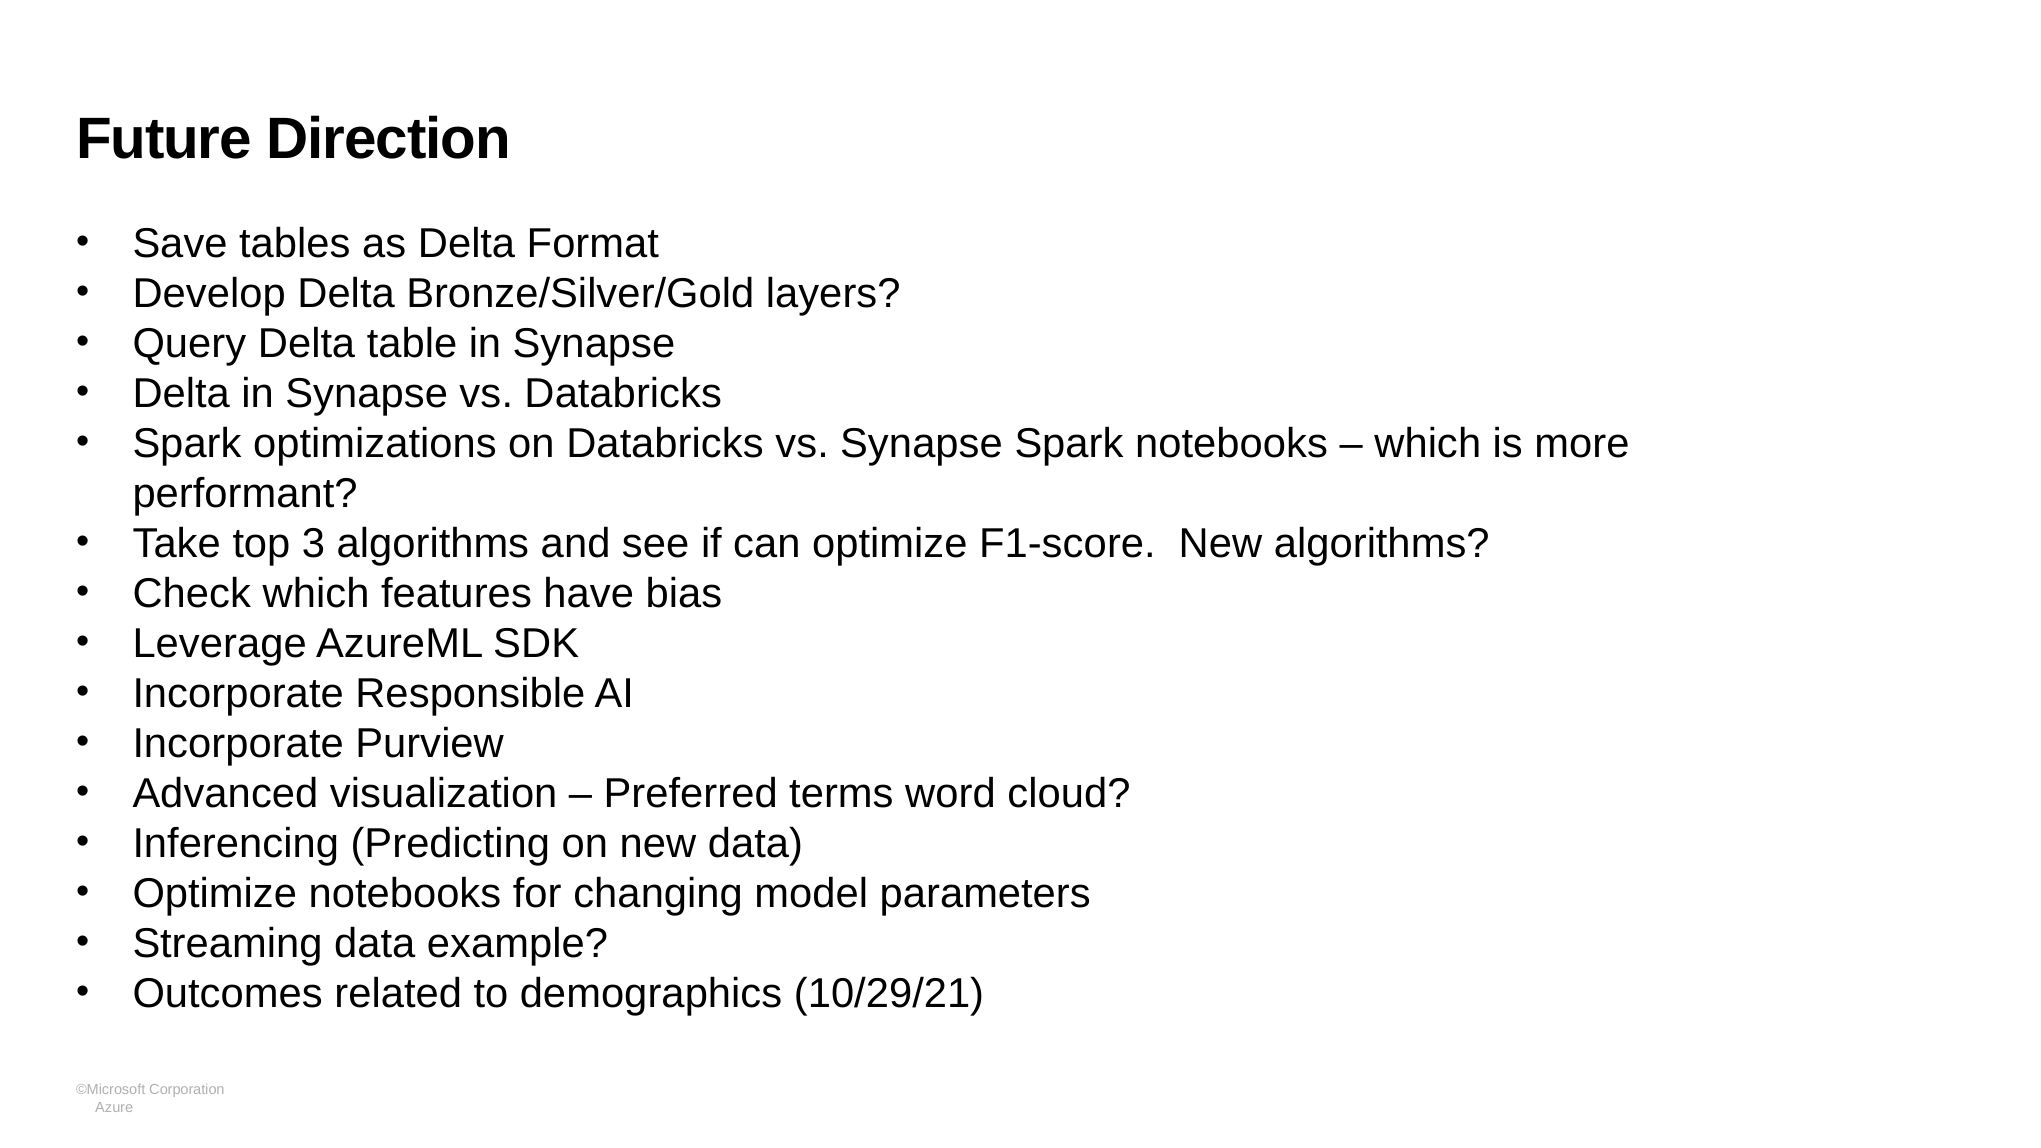

# Future Direction
Save tables as Delta Format
Develop Delta Bronze/Silver/Gold layers?
Query Delta table in Synapse
Delta in Synapse vs. Databricks
Spark optimizations on Databricks vs. Synapse Spark notebooks – which is more performant?
Take top 3 algorithms and see if can optimize F1-score.  New algorithms?
Check which features have bias
Leverage AzureML SDK
Incorporate Responsible AI
Incorporate Purview
Advanced visualization – Preferred terms word cloud?
Inferencing (Predicting on new data)
Optimize notebooks for changing model parameters
Streaming data example?
Outcomes related to demographics (10/29/21)